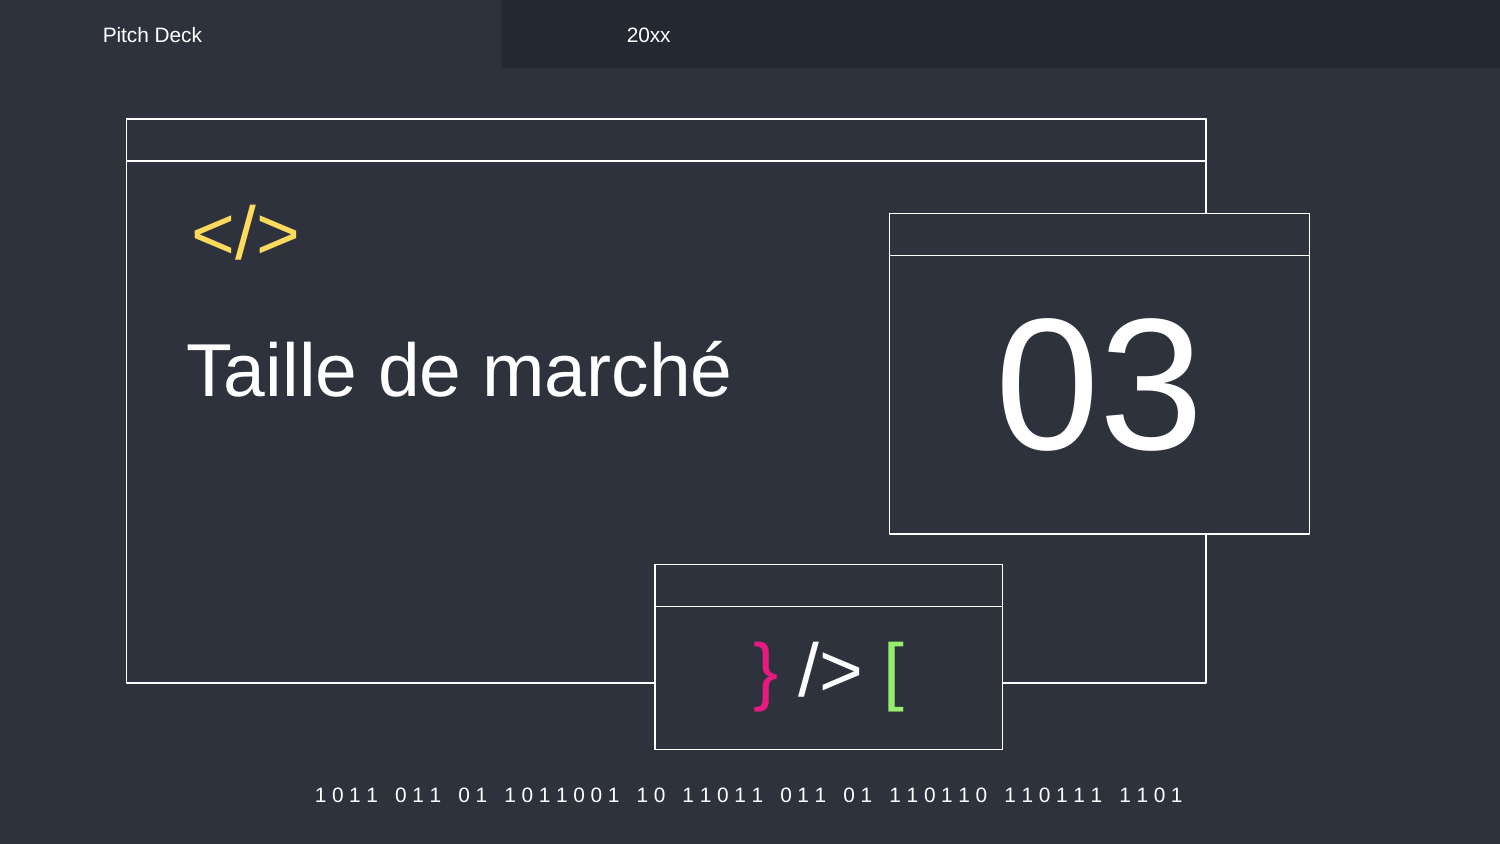

Pitch Deck
20xx

</>

03
# Taille de marché

} /> [